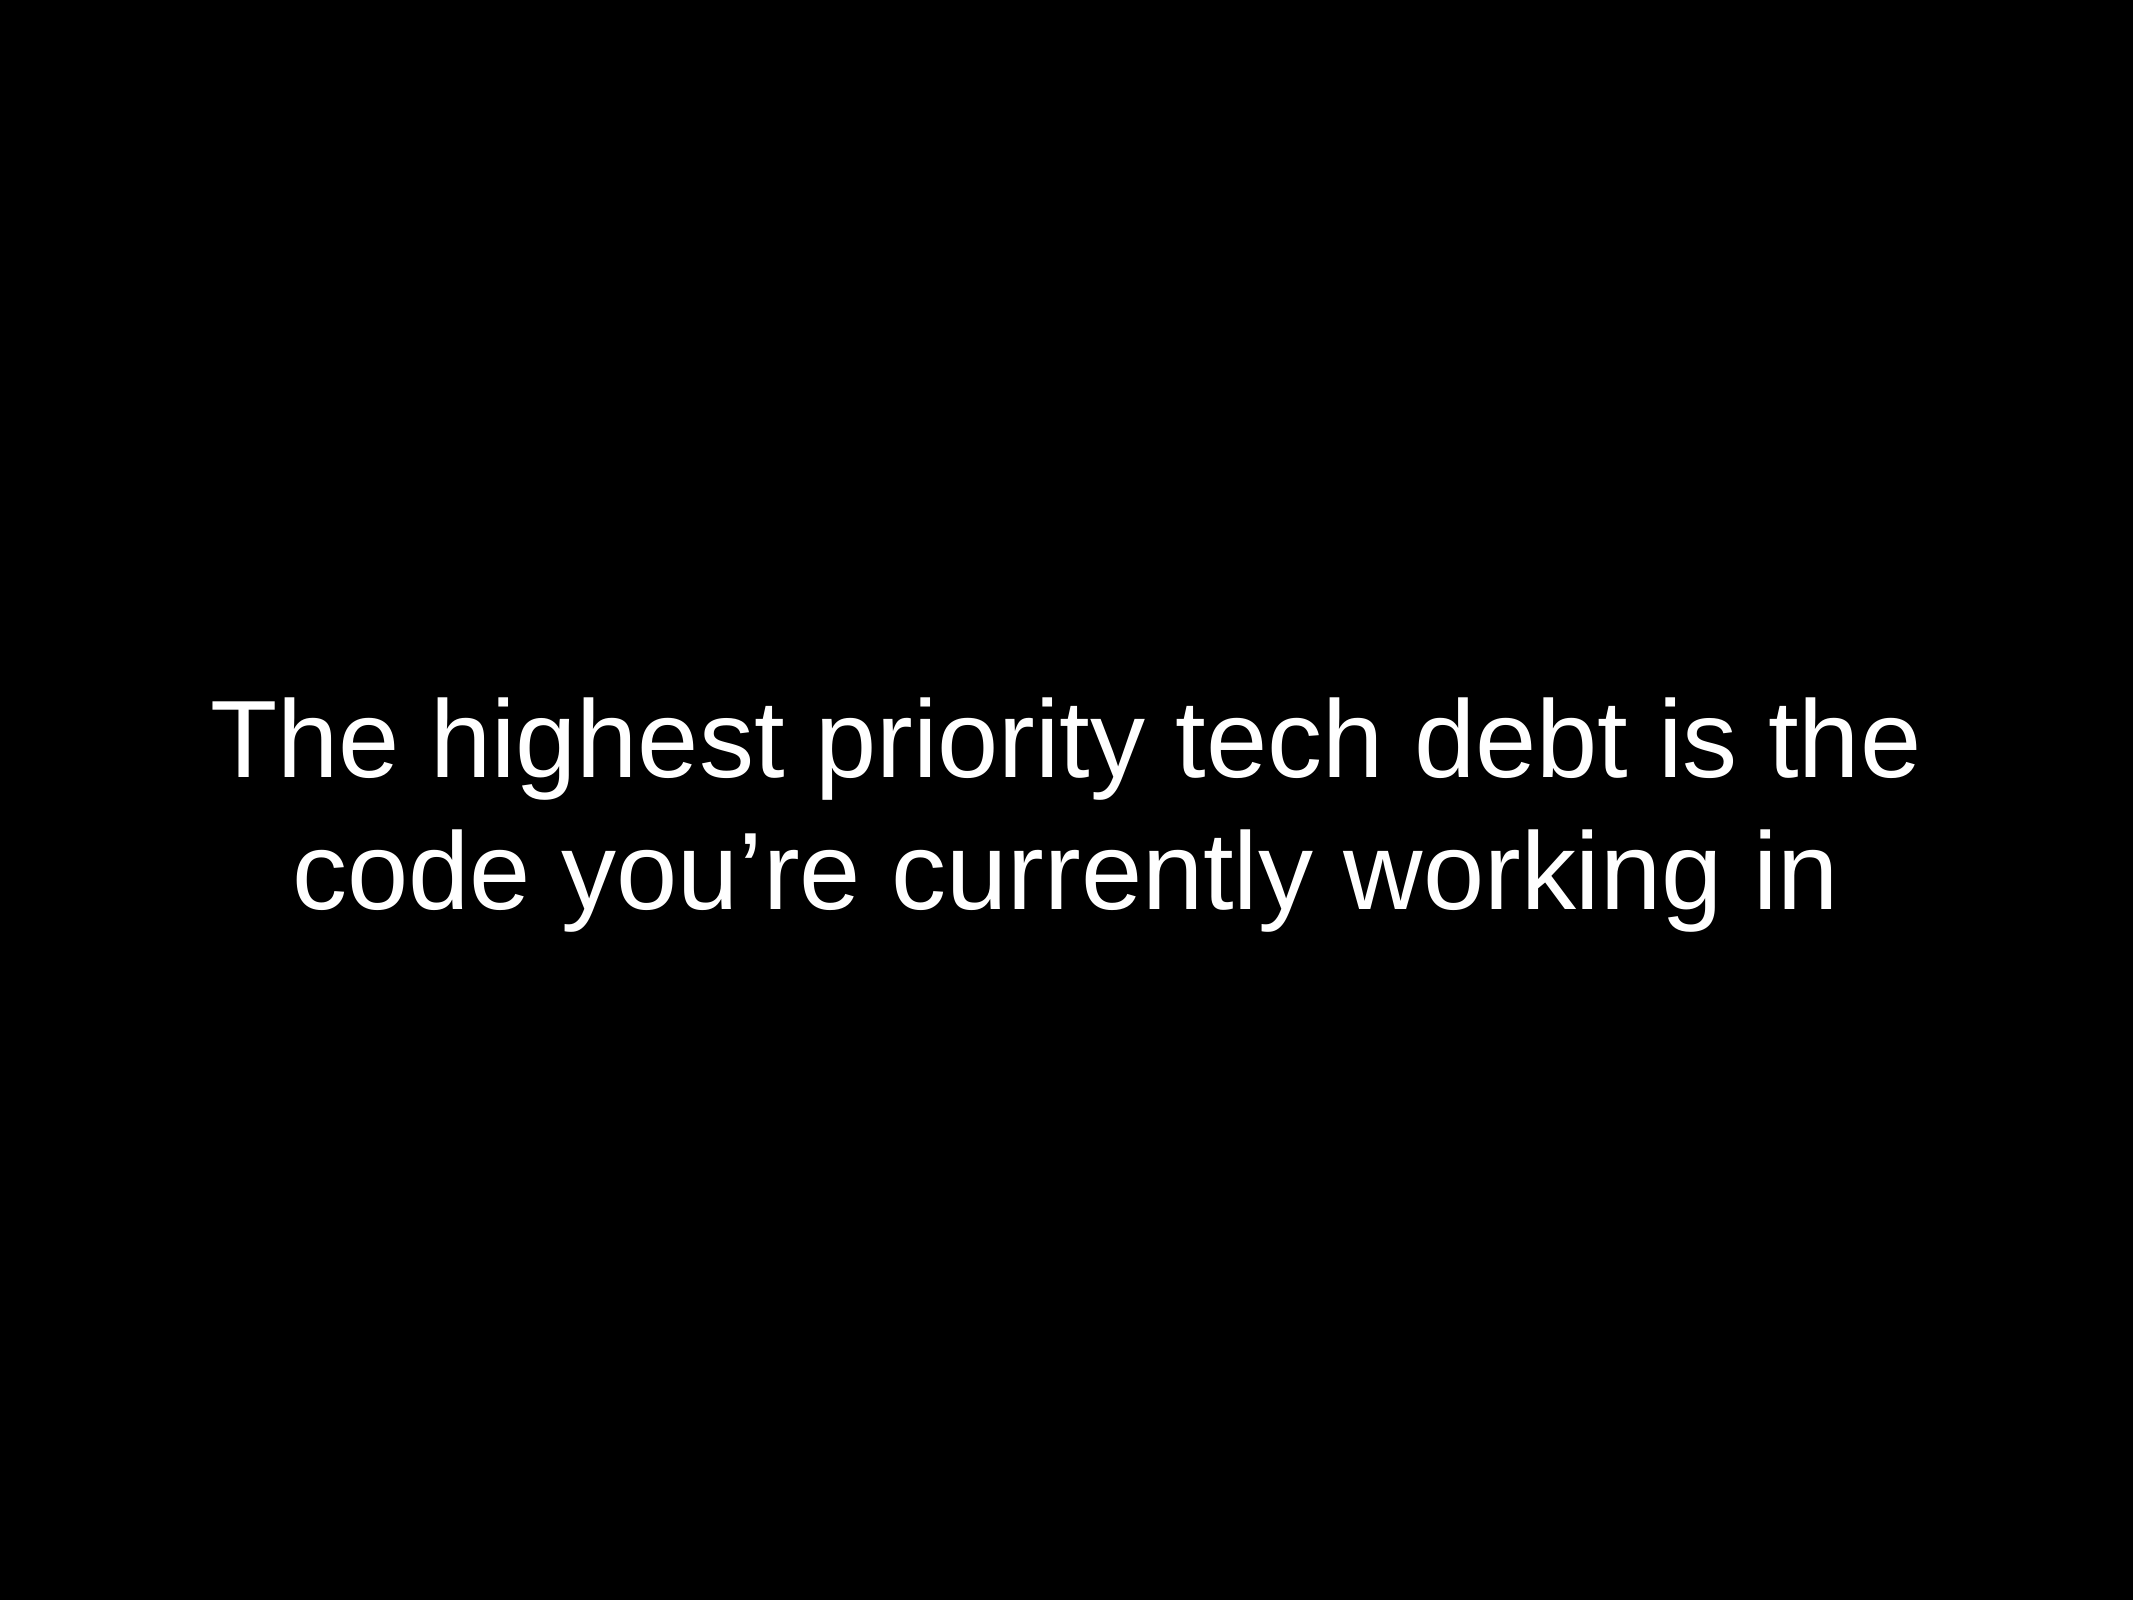

# The highest priority tech debt is the code you’re currently working in